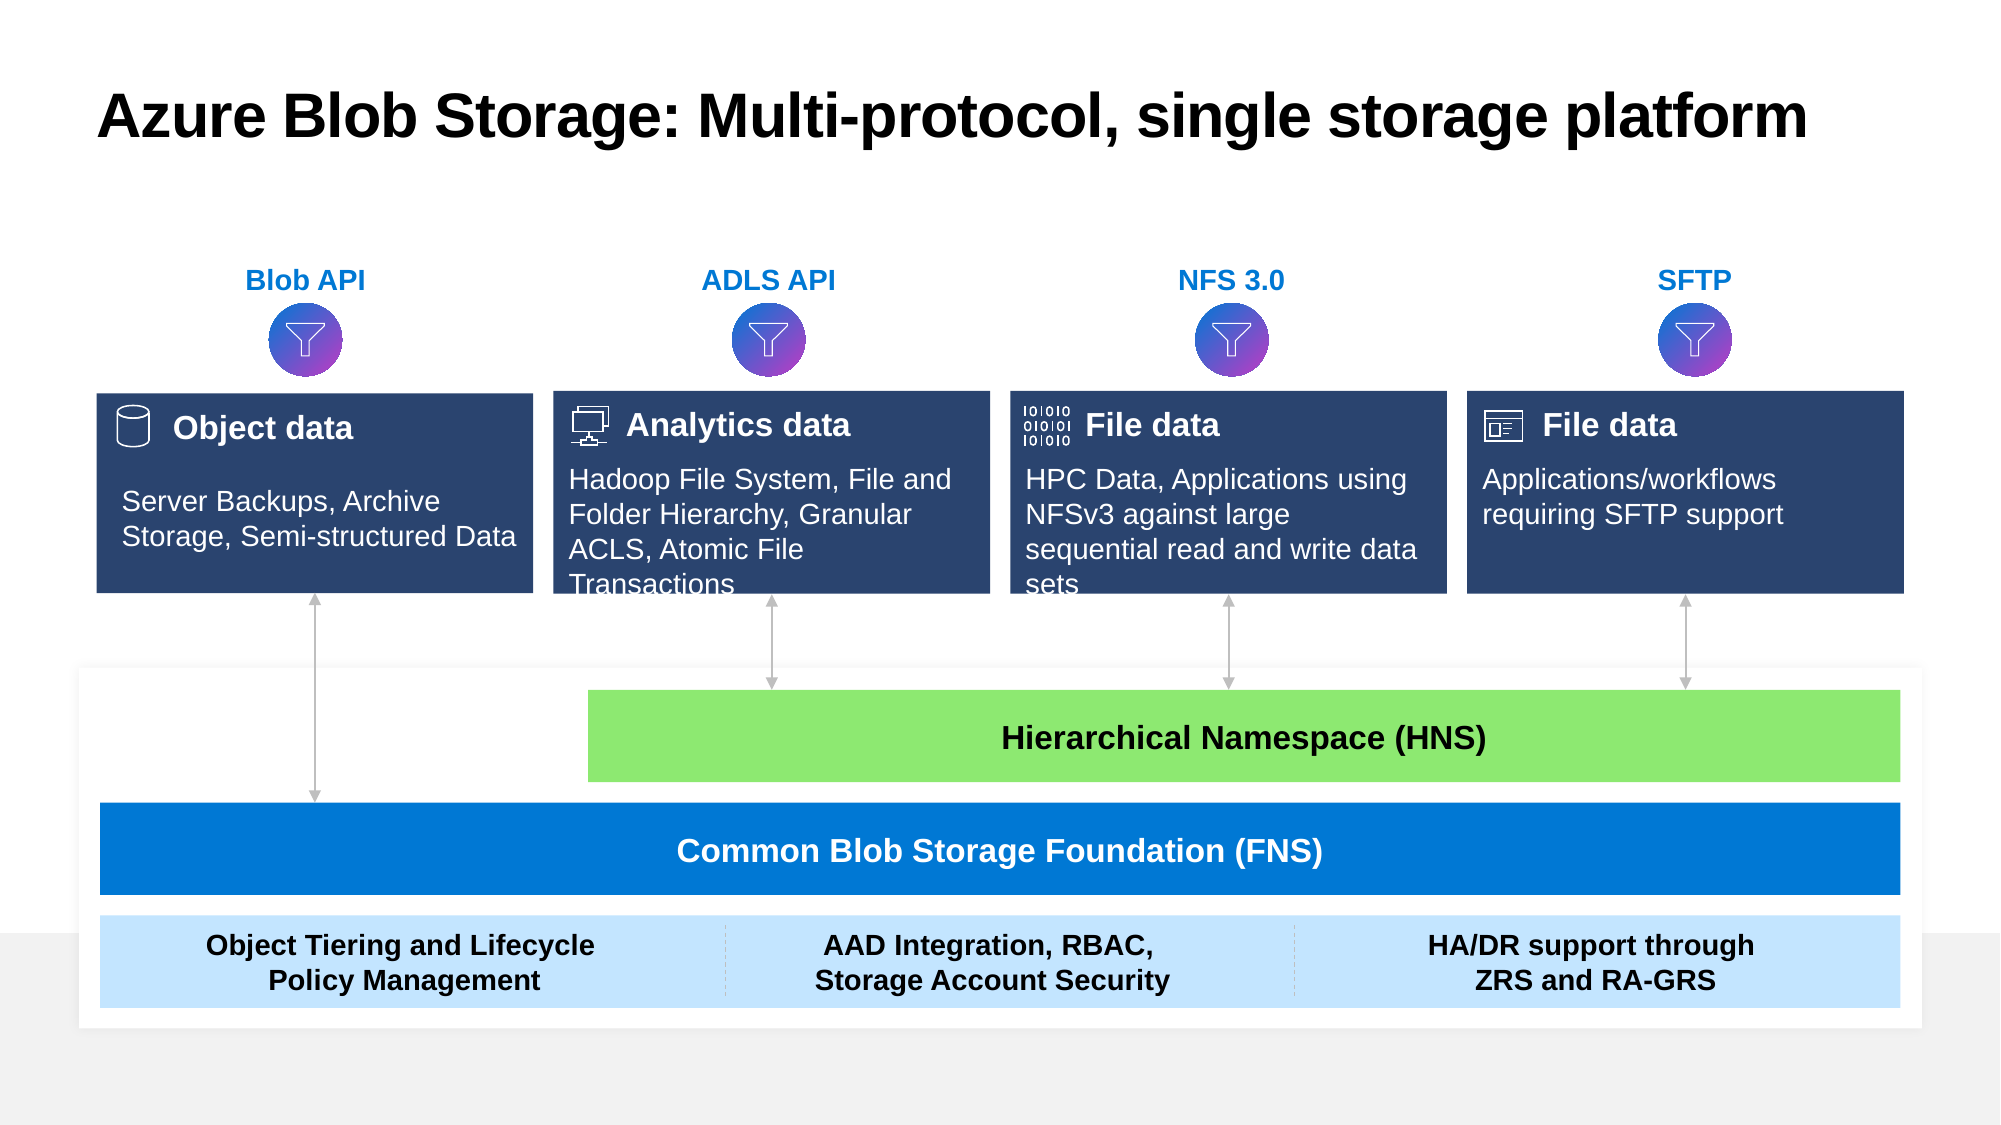

# Azure Blob Storage: Multi-protocol, single storage platform
Blob API
ADLS API
NFS 3.0
SFTP

File data
File data
Analytics data

Object data

Hadoop File System, File and Folder Hierarchy, Granular ACLS, Atomic File Transactions
HPC Data, Applications using NFSv3 against large sequential read and write data sets
Applications/workflows requiring SFTP support
Server Backups, Archive Storage, Semi-structured Data

Hierarchical Namespace (HNS)
Common Blob Storage Foundation (FNS)

Object Tiering and Lifecycle
Policy Management
AAD Integration, RBAC,
Storage Account Security
HA/DR support through
ZRS and RA-GRS